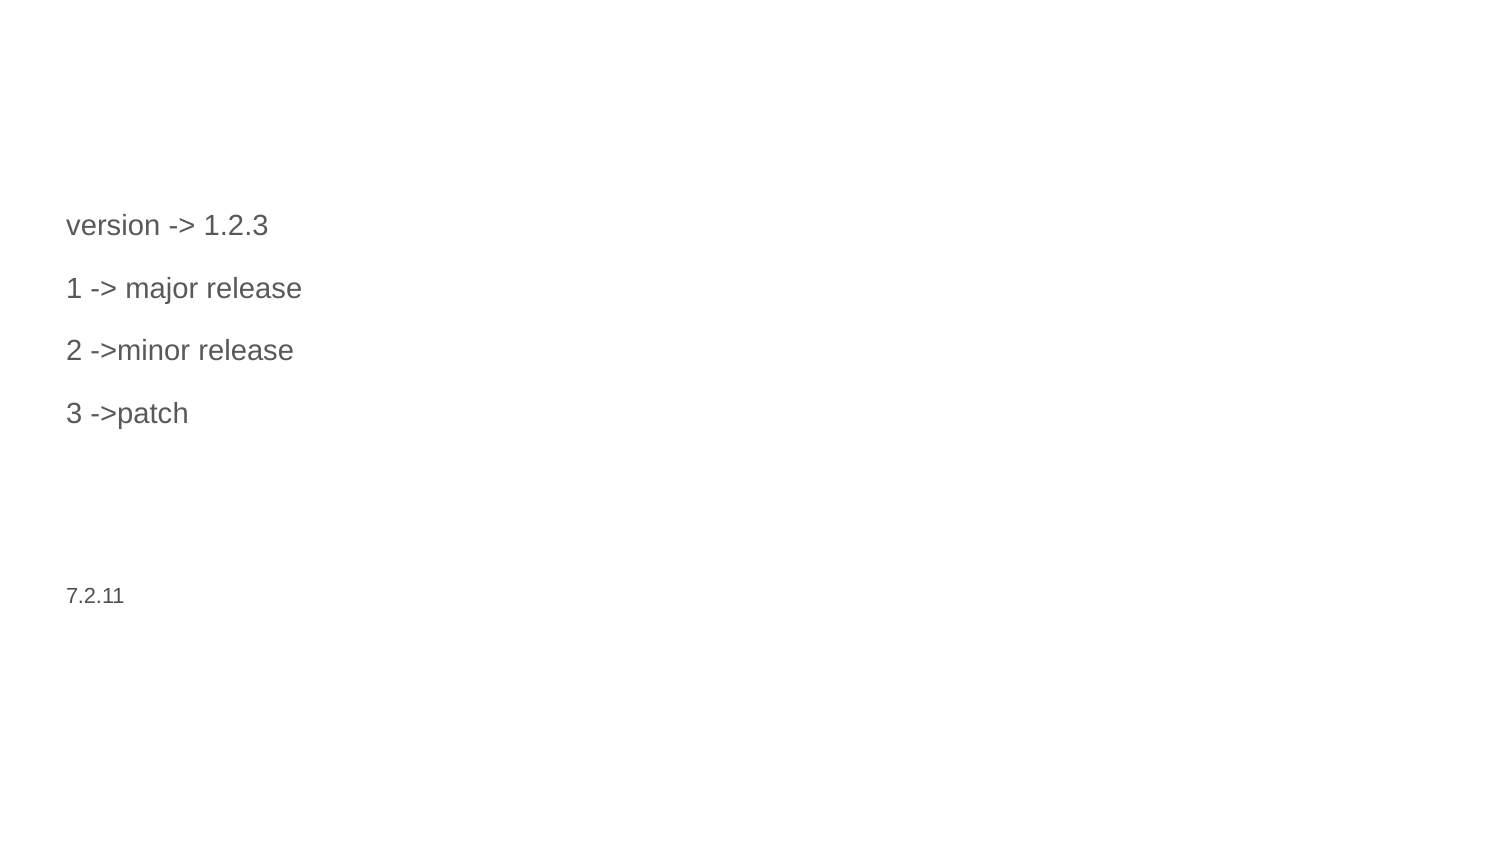

#
version -> 1.2.3
1 -> major release
2 ->minor release
3 ->patch

7.2.11